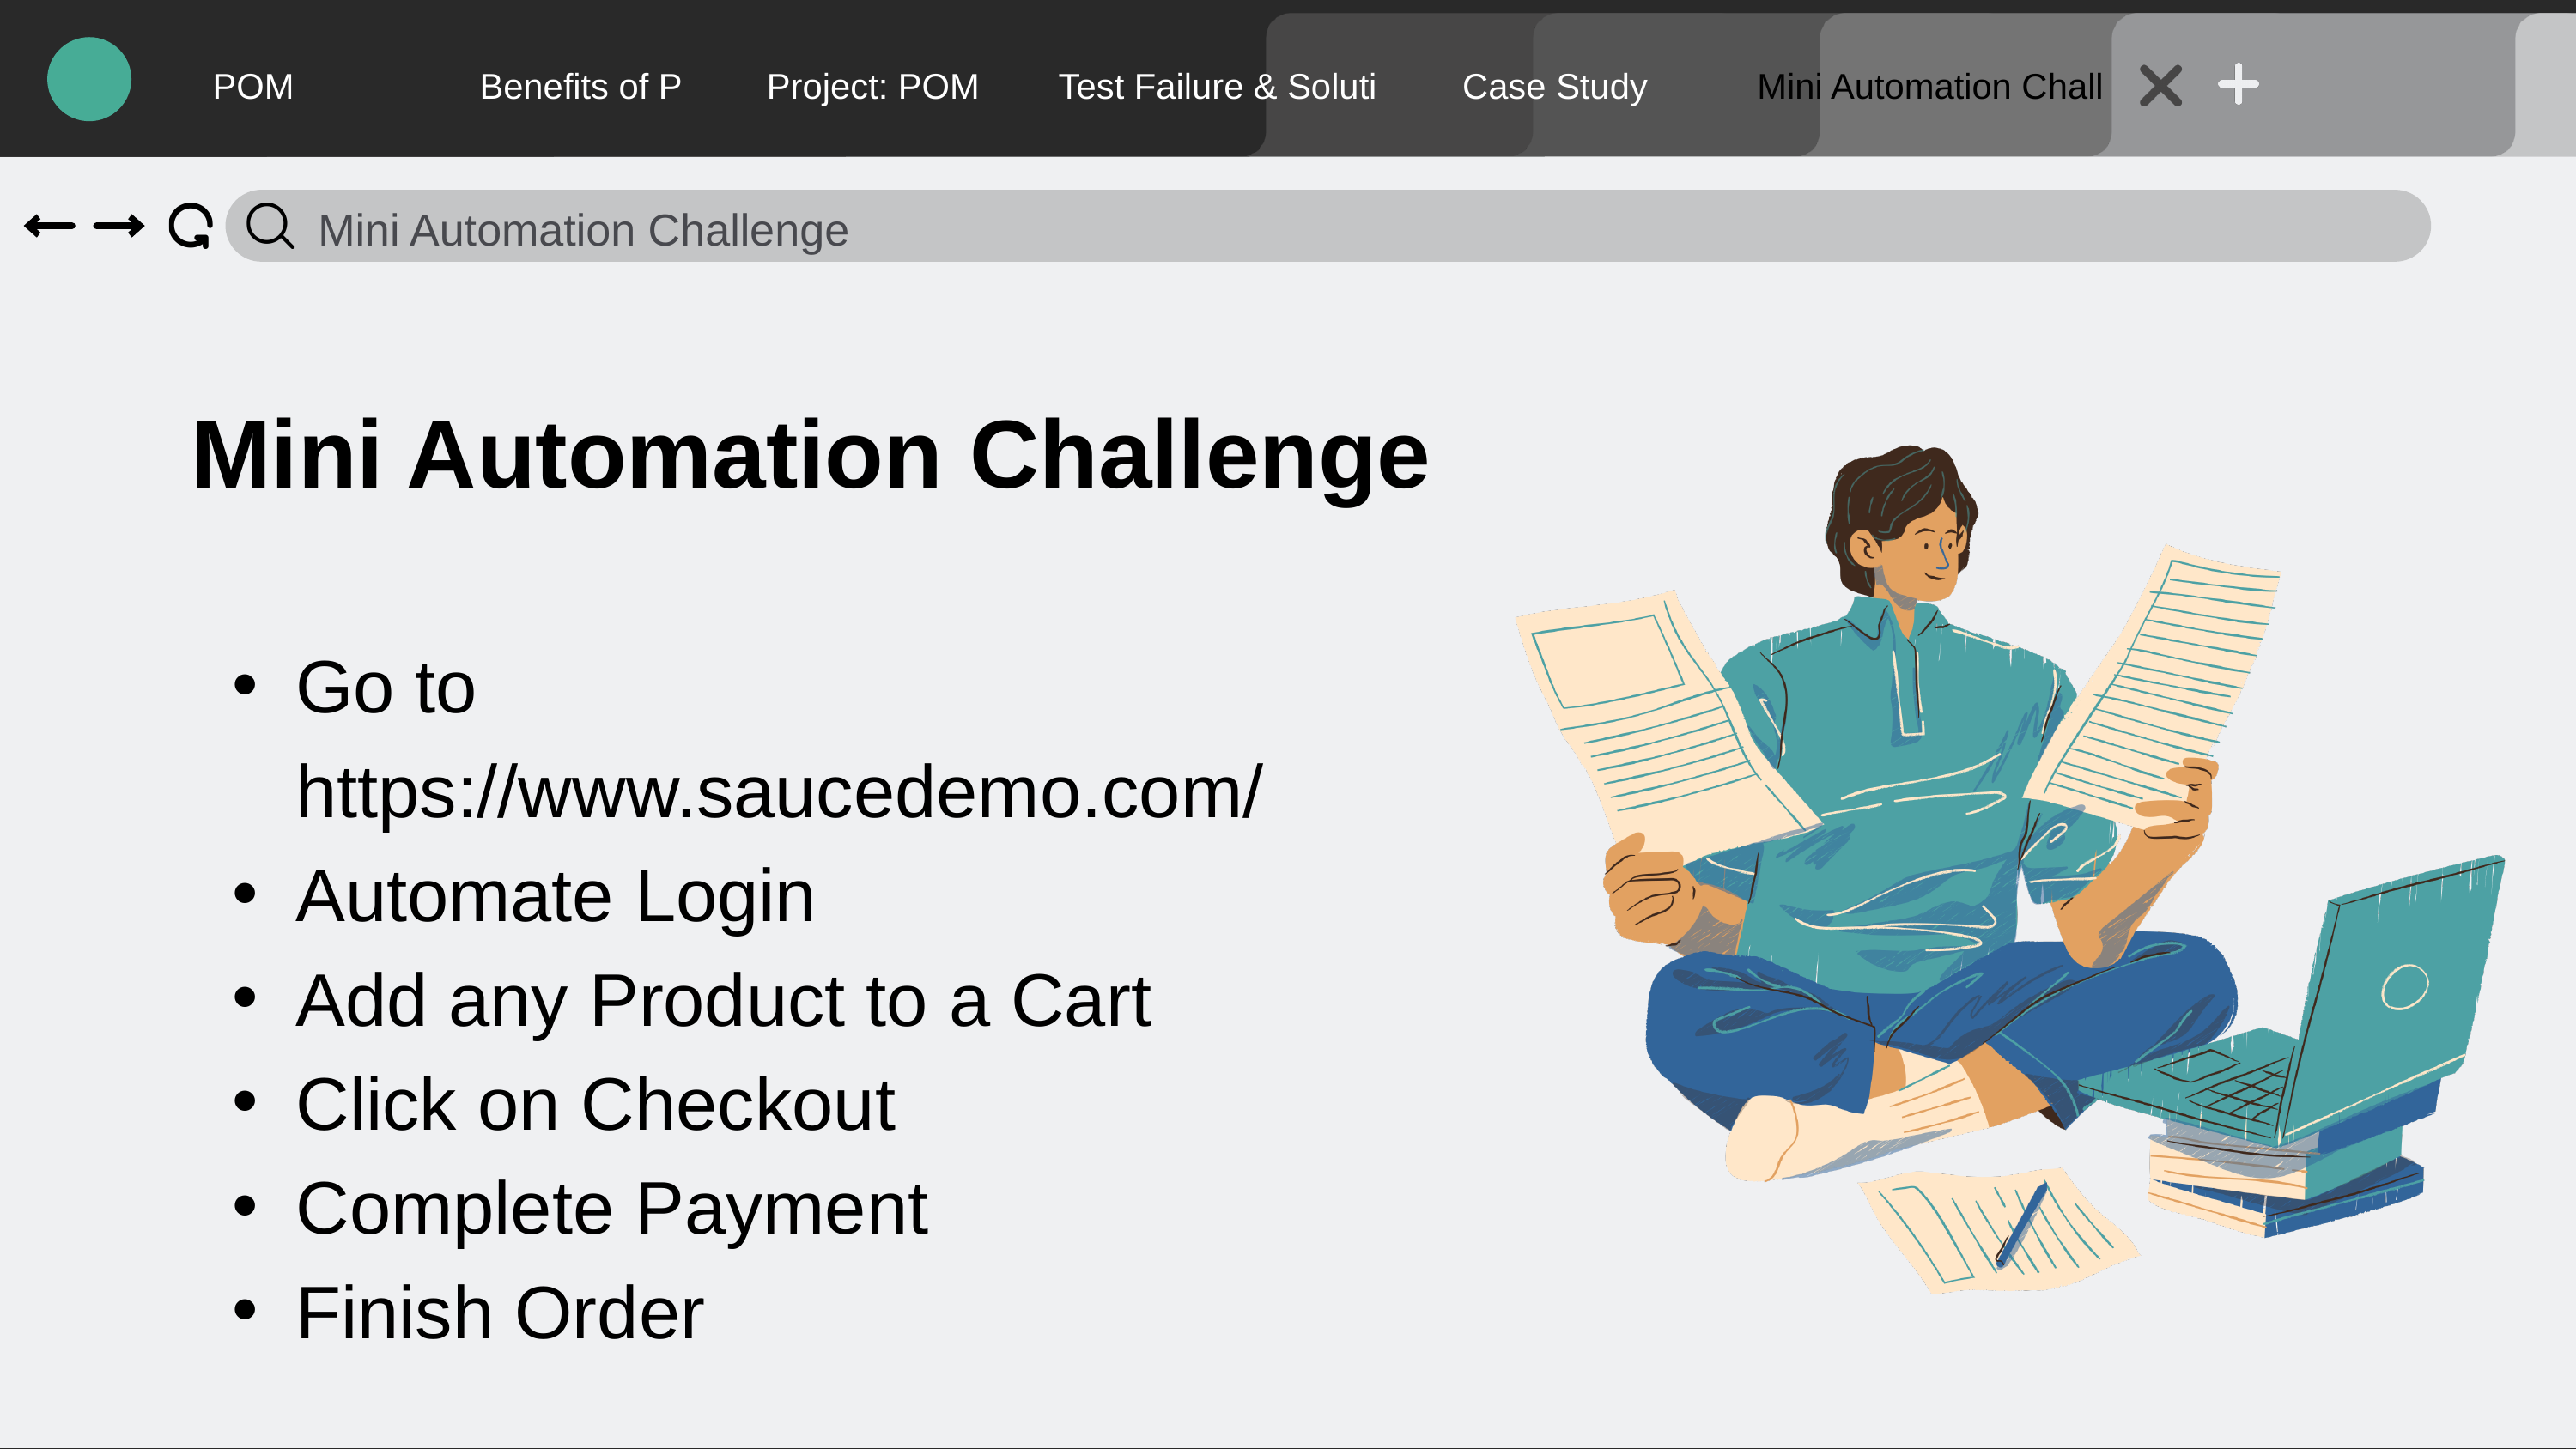

POM
Benefits of P
Project: POM
Test Failure & Soluti
Case Study
Mini Automation Chall

Mini Automation Challenge

Mini Automation Challenge

Go to https://www.saucedemo.com/
Automate Login
Add any Product to a Cart
Click on Checkout
Complete Payment
Finish Order